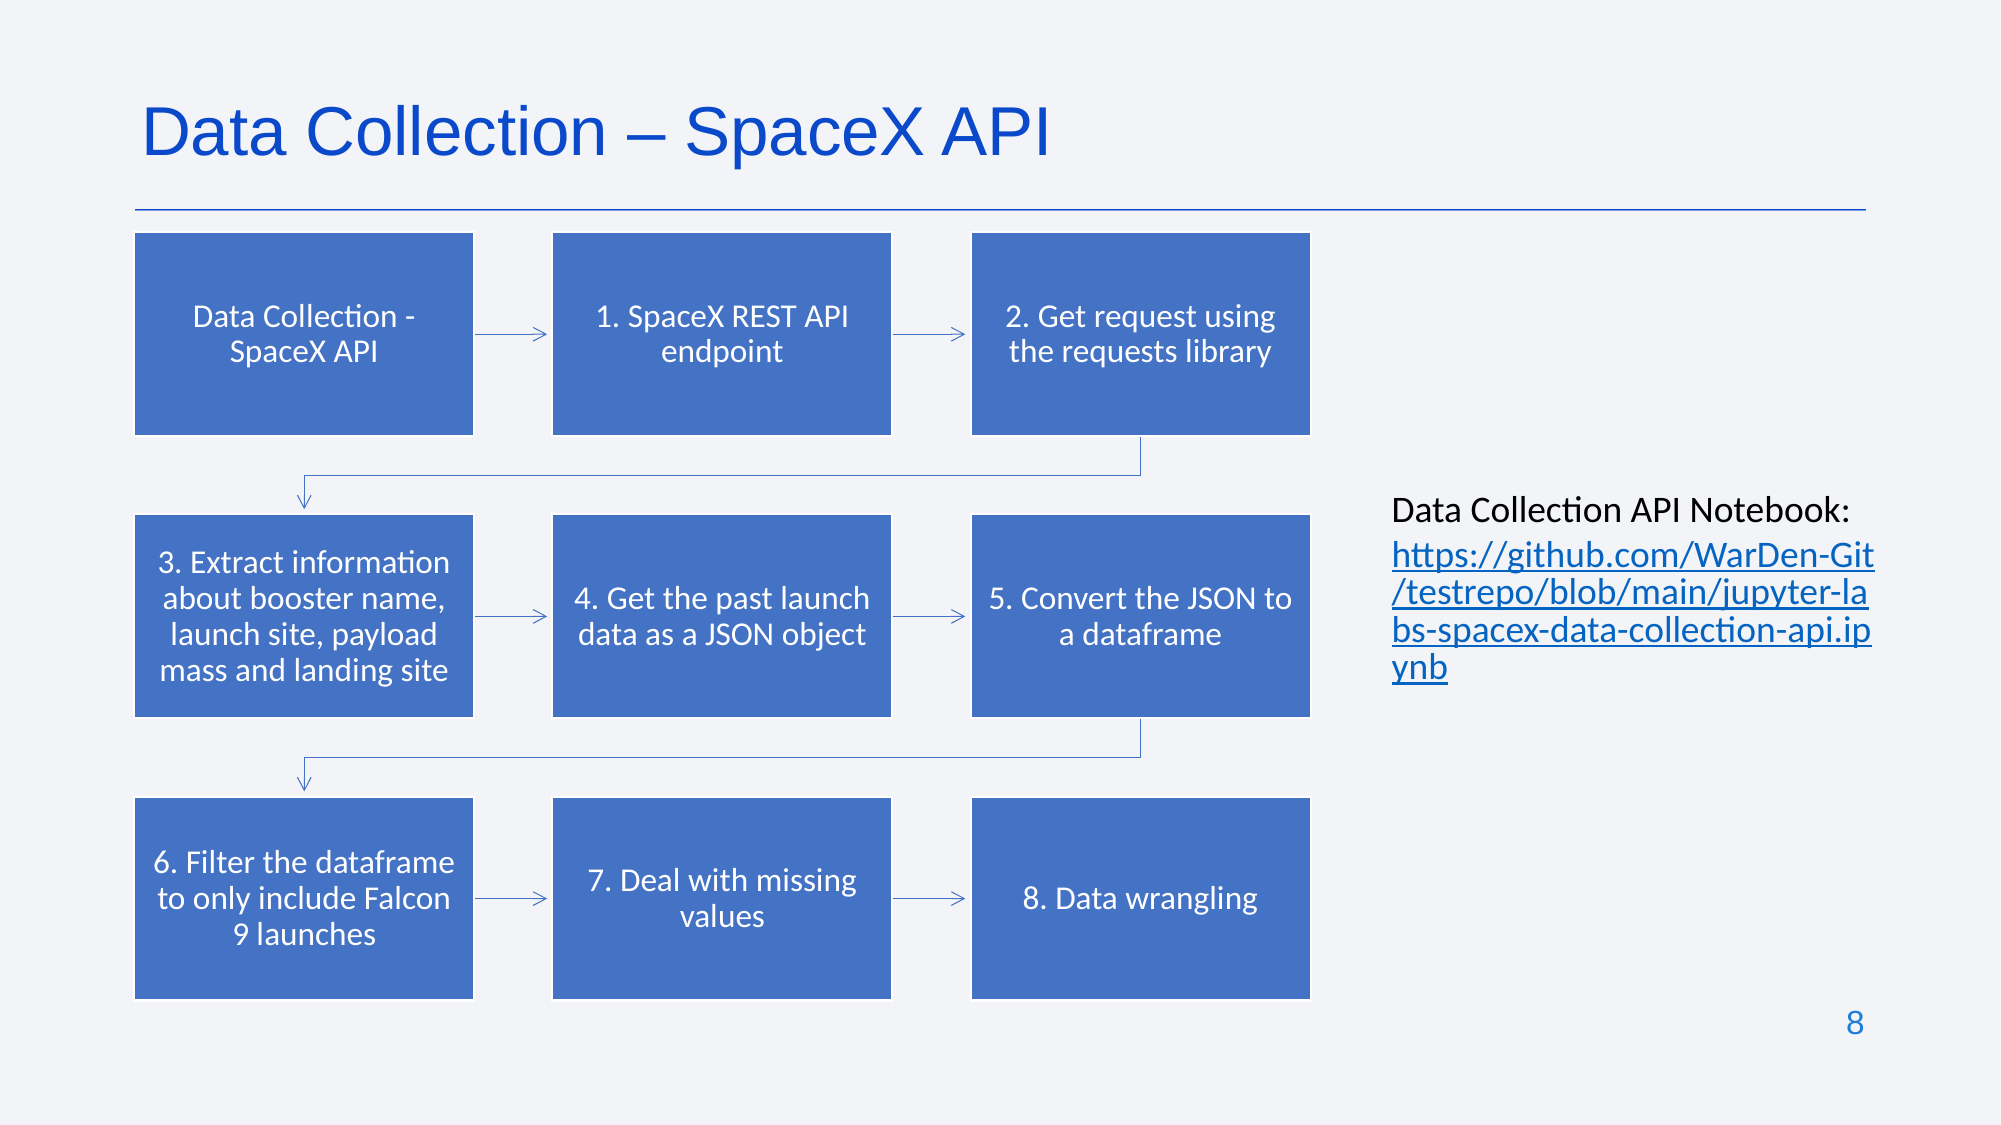

Data Collection – SpaceX API

Data Collection - SpaceX API

1. SpaceX REST API endpoint

2. Get request using the requests library

3. Extract information about booster name, launch site, payload mass and landing site

4. Get the past launch data as a JSON object

5. Convert the JSON to a dataframe

6. Filter the dataframe to only include Falcon 9 launches

7. Deal with missing values
8. Data wrangling
Data Collection API Notebook:
https://github.com/WarDen-Git/testrepo/blob/main/jupyter-labs-spacex-data-collection-api.ipynb
8